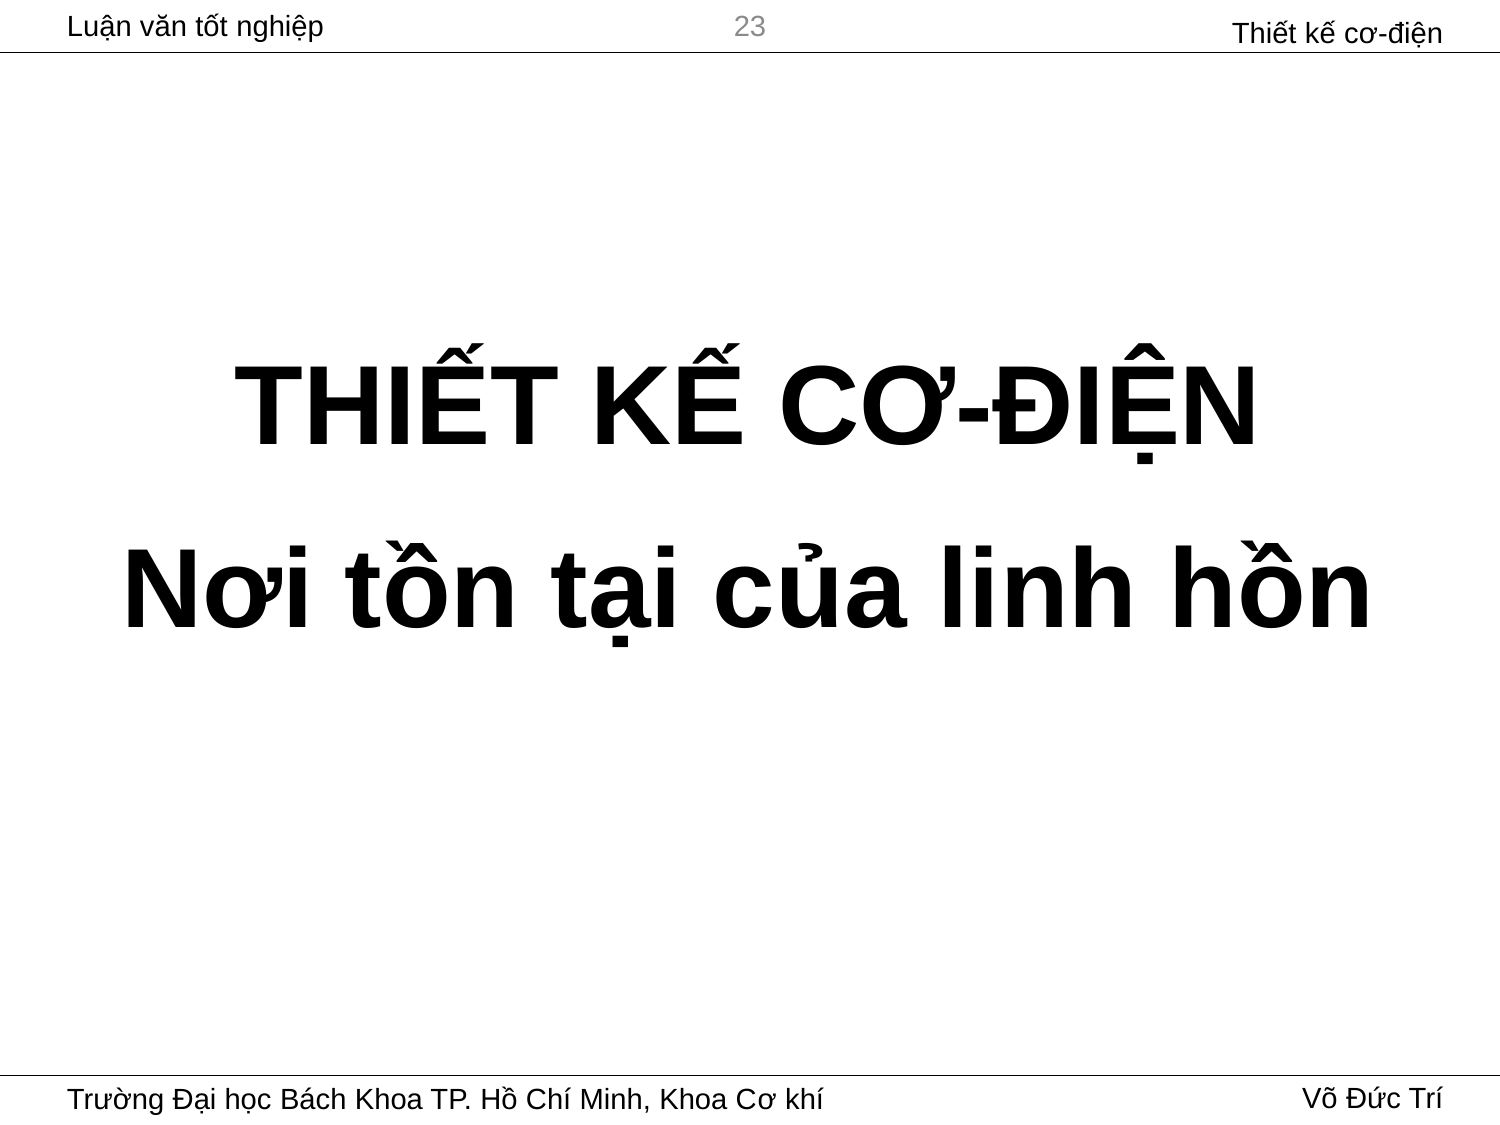

Thiết kế cơ-điện
23
THIẾT KẾ CƠ-ĐIỆN
Nơi tồn tại của linh hồn